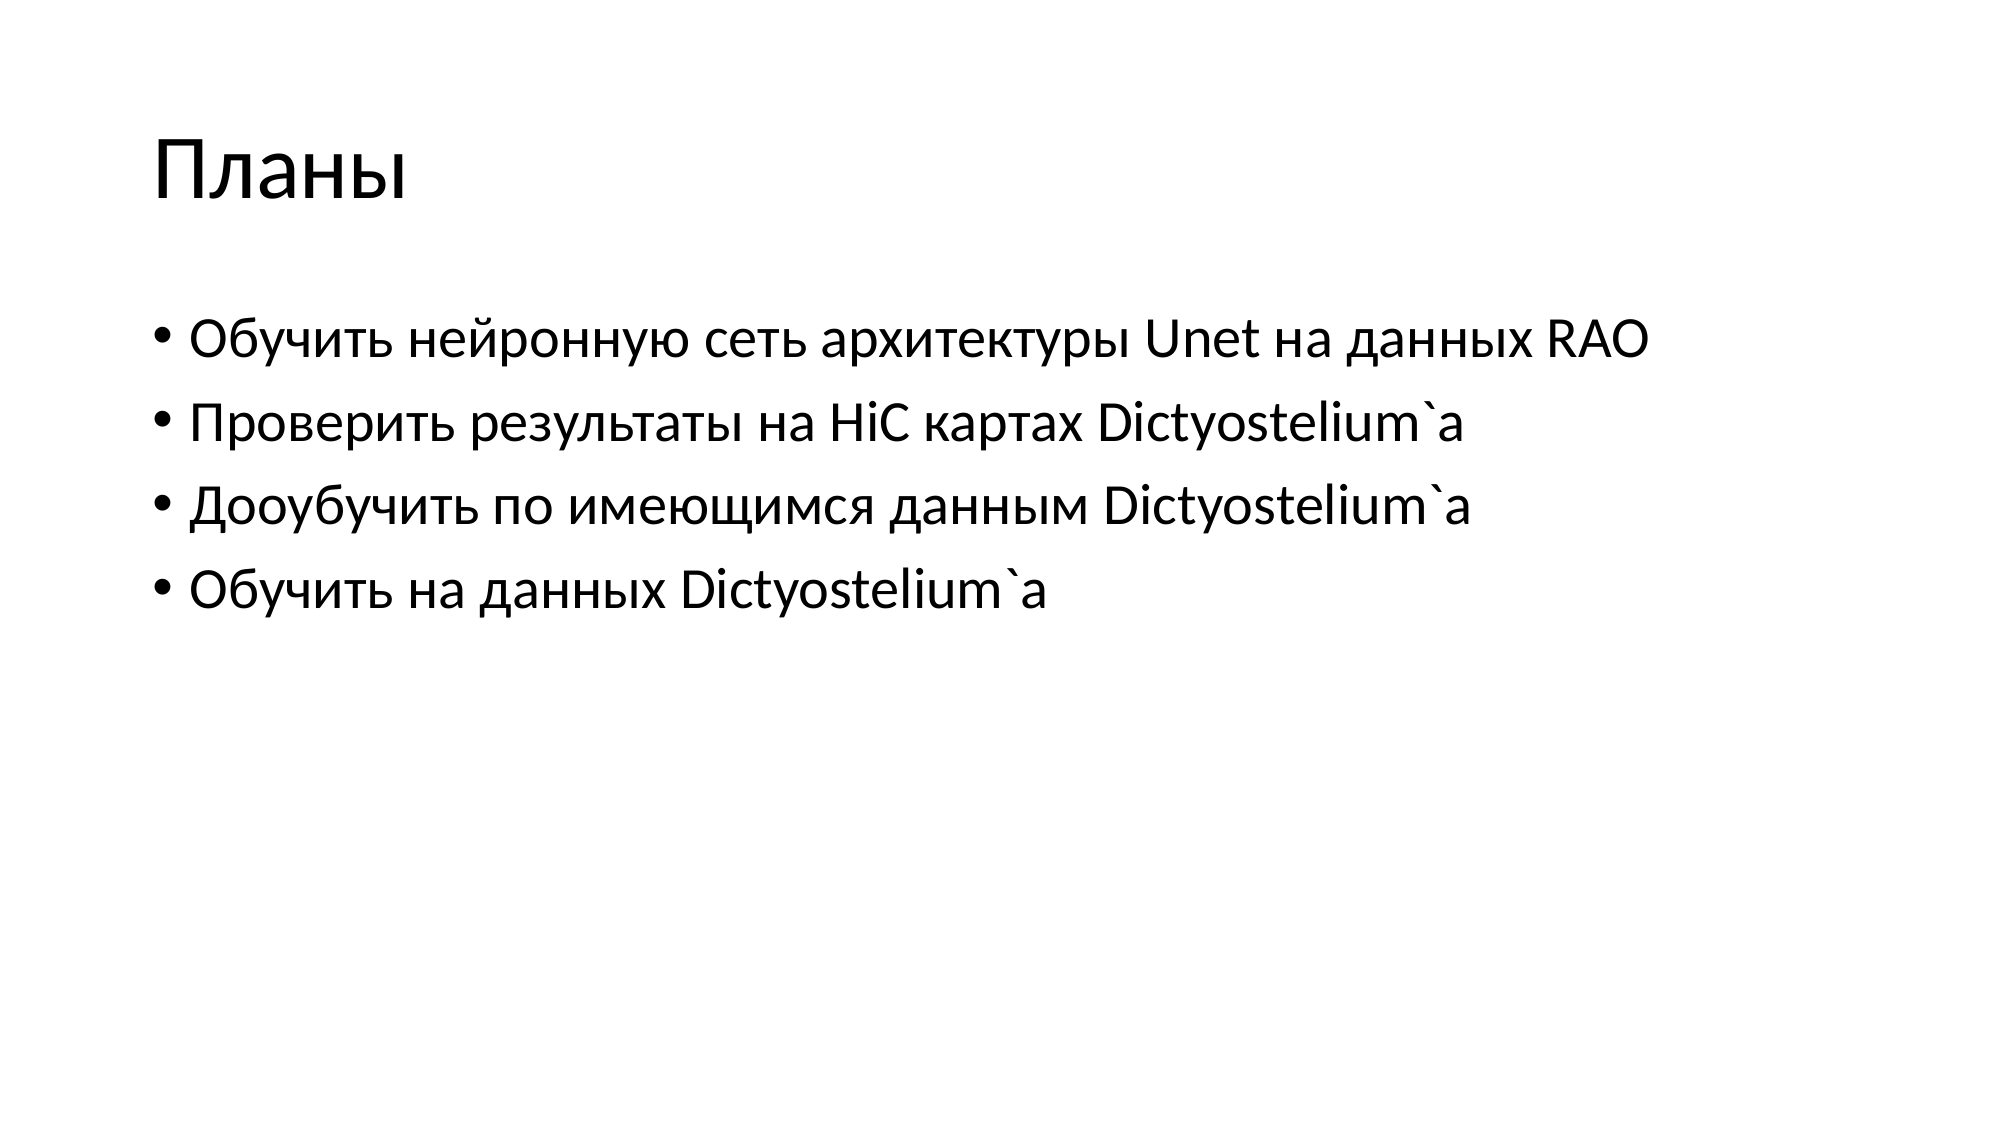

# Планы
Обучить нейронную сеть архитектуры Unet на данных RAO
Проверить результаты на HiC картах Dictyostelium`а
Дооубучить по имеющимся данным Dictyostelium`а
Обучить на данных Dictyostelium`а